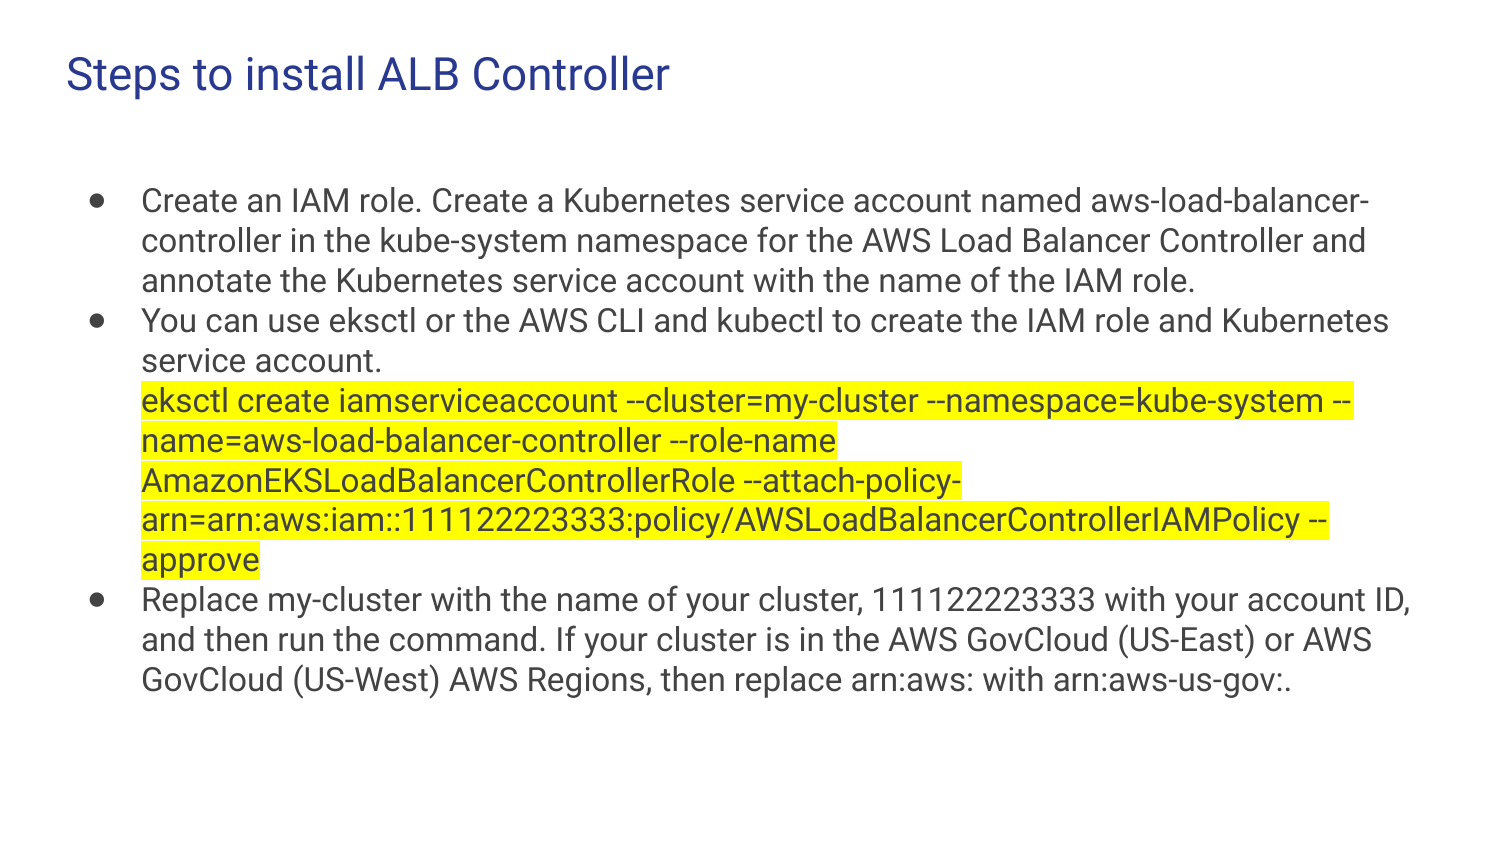

# Steps to install ALB Controller
Create an IAM role. Create a Kubernetes service account named aws-load-balancer-controller in the kube-system namespace for the AWS Load Balancer Controller and annotate the Kubernetes service account with the name of the IAM role.
You can use eksctl or the AWS CLI and kubectl to create the IAM role and Kubernetes service account.
eksctl create iamserviceaccount --cluster=my-cluster --namespace=kube-system --name=aws-load-balancer-controller --role-name AmazonEKSLoadBalancerControllerRole --attach-policy-arn=arn:aws:iam::111122223333:policy/AWSLoadBalancerControllerIAMPolicy --approve
Replace my-cluster with the name of your cluster, 111122223333 with your account ID, and then run the command. If your cluster is in the AWS GovCloud (US-East) or AWS GovCloud (US-West) AWS Regions, then replace arn:aws: with arn:aws-us-gov:.